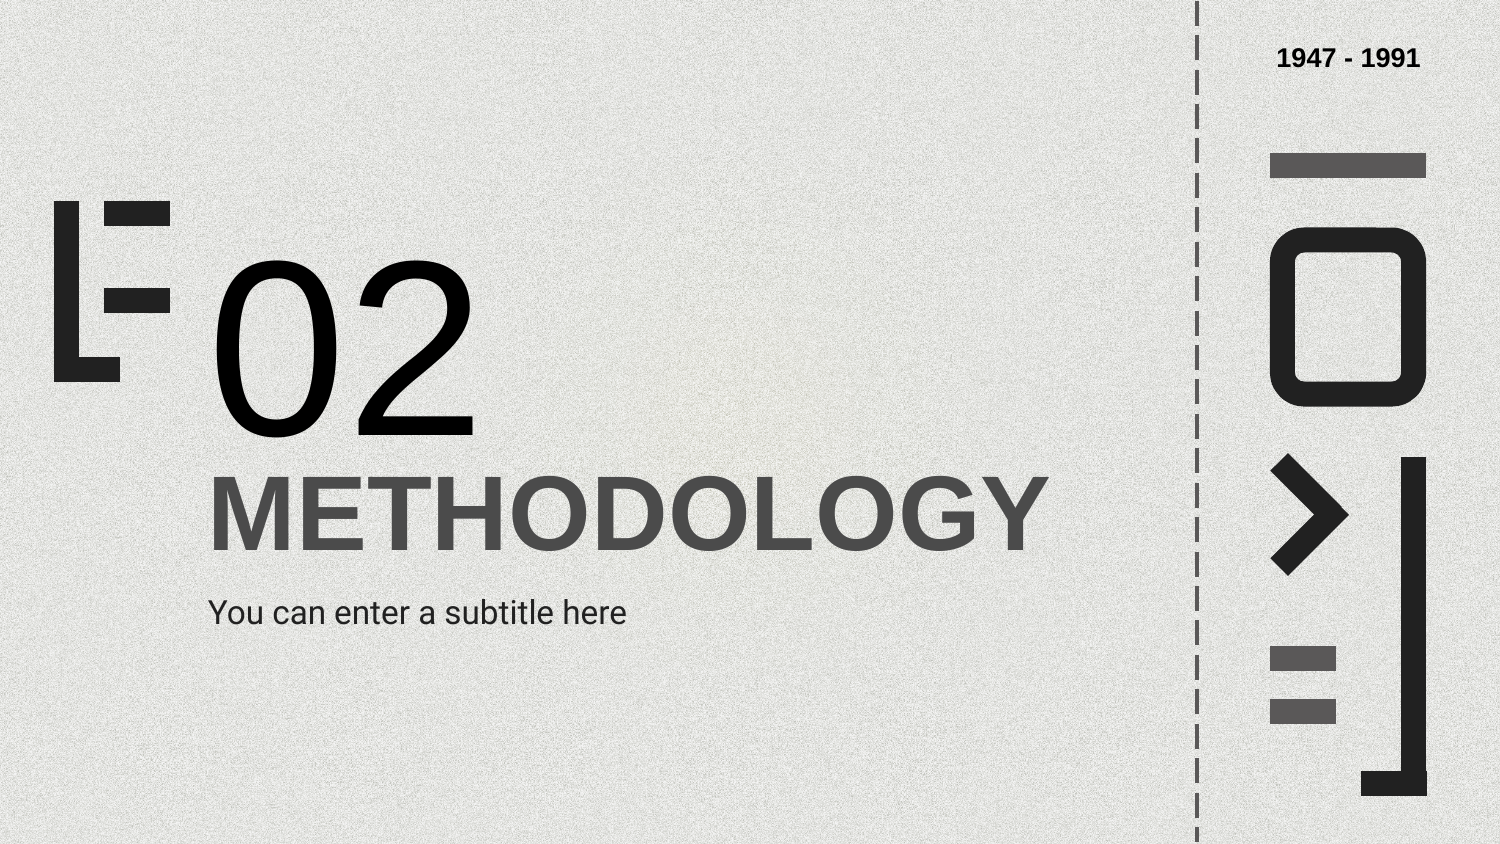

1947 - 1991
02

# METHODOLOGY
You can enter a subtitle here